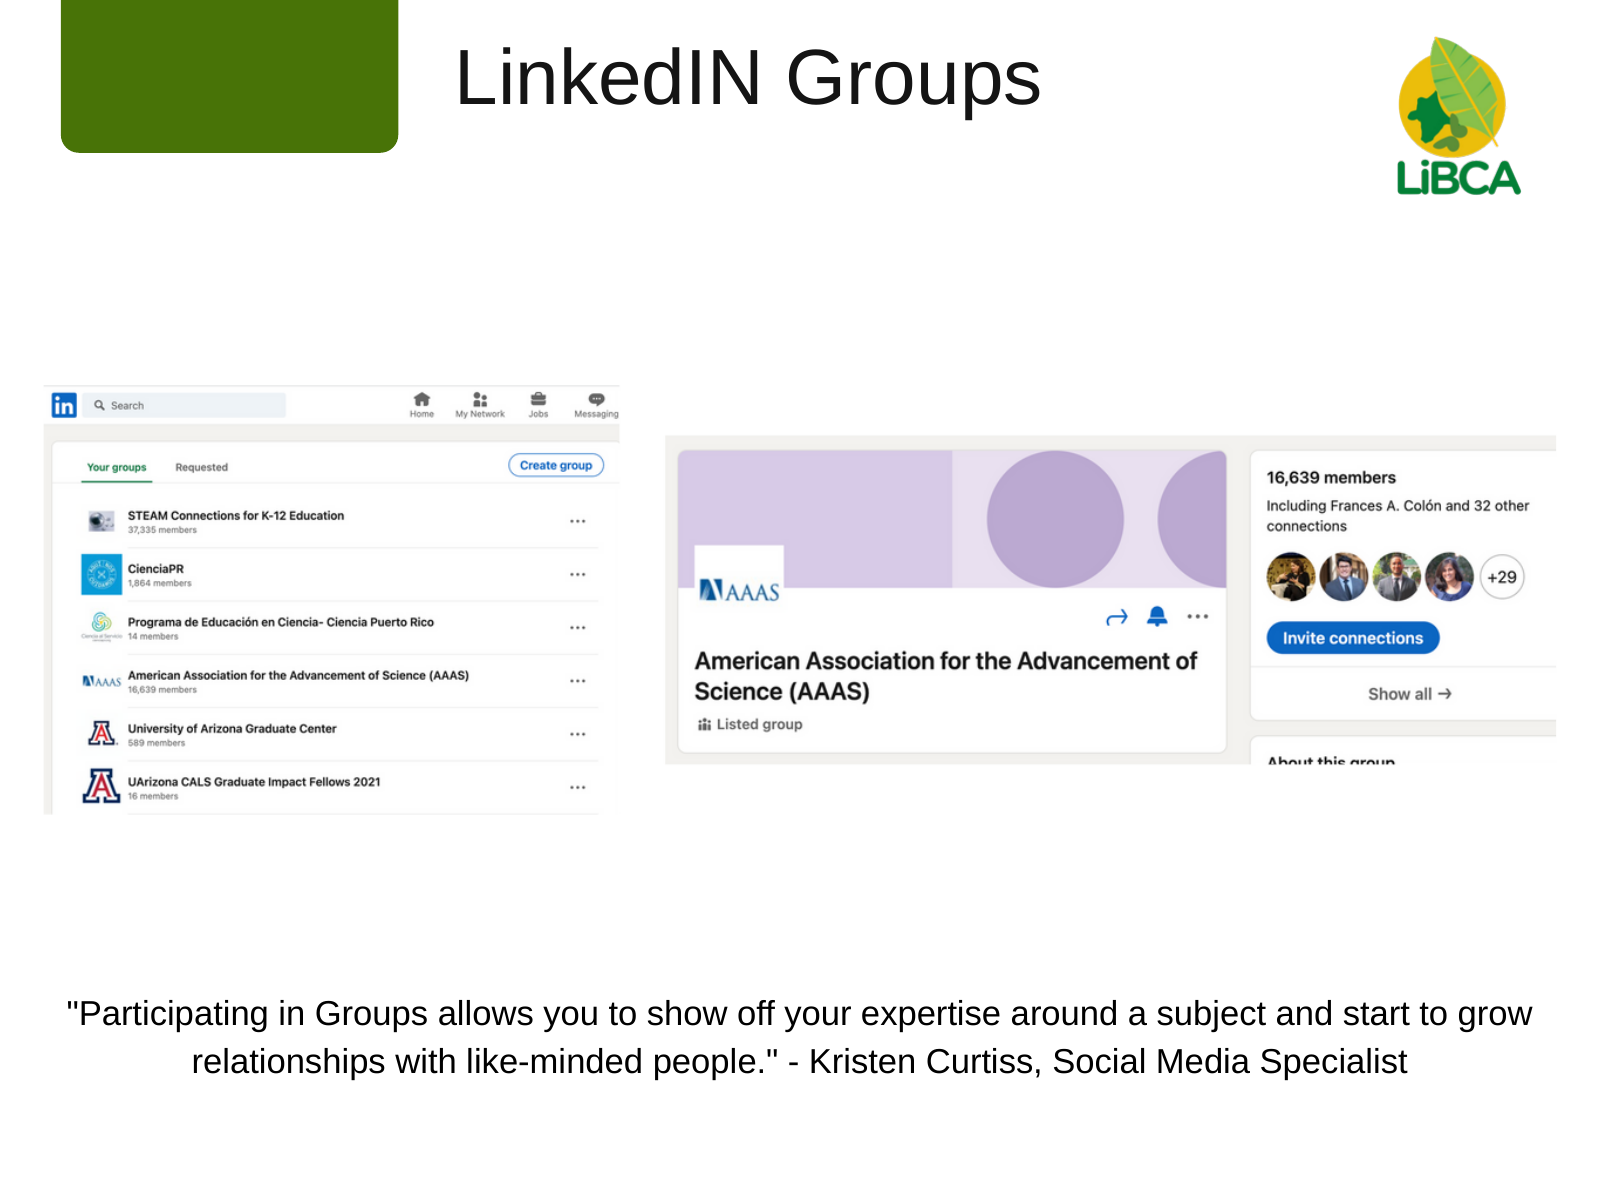

LinkedIN Groups

"Participating in Groups allows you to show off your expertise around a subject and start to grow relationships with like-minded people." - Kristen Curtiss, Social Media Specialist